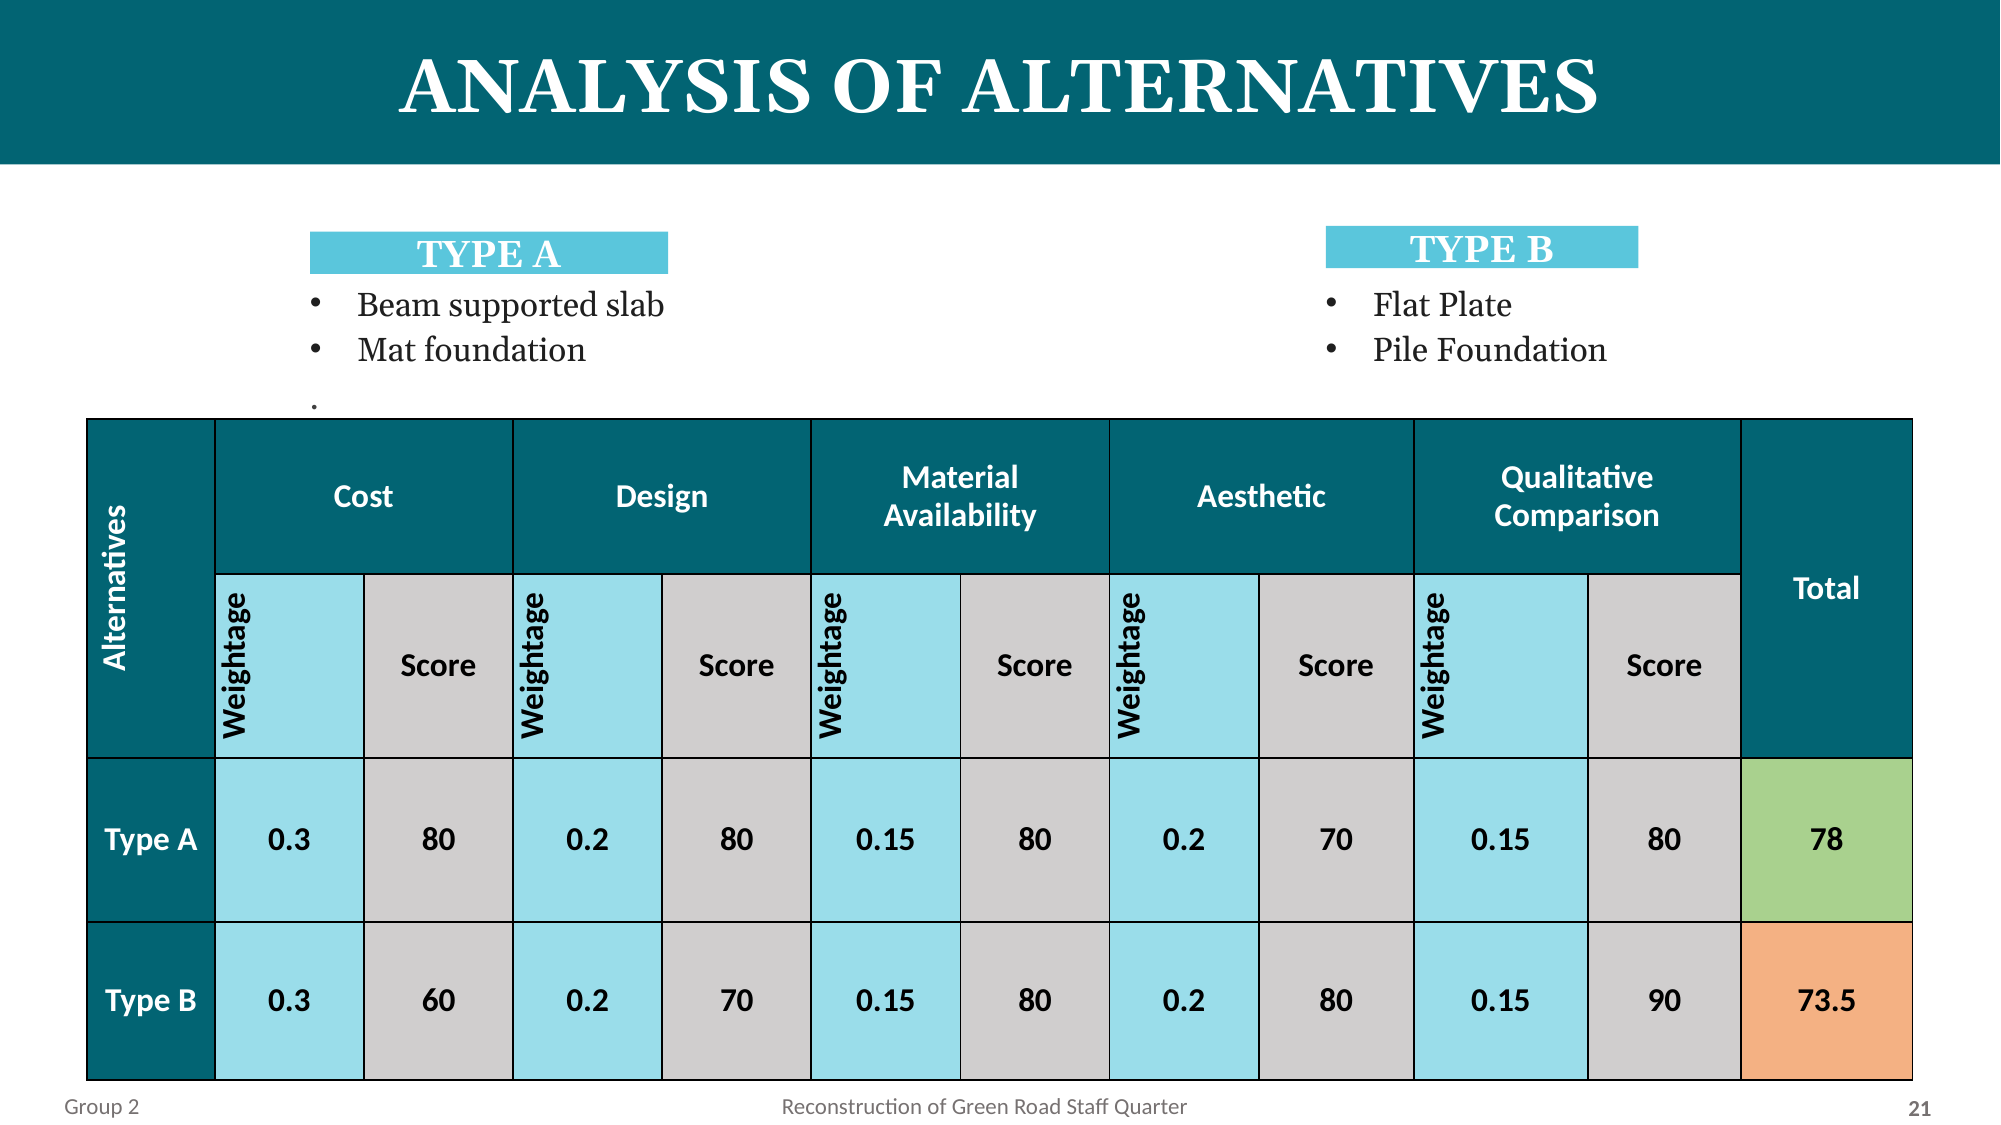

ANALYSIS OF ALTERNATIVES
TYPE B
TYPE A
Beam supported slab
Mat foundation
.
Flat Plate
Pile Foundation
| Alternatives | Cost |  | Design |  | Material Availability |  | Aesthetic |  | Qualitative Comparison |  | Total |
| --- | --- | --- | --- | --- | --- | --- | --- | --- | --- | --- | --- |
|  | Weightage | Score | Weightage | Score | Weightage | Score | Weightage | Score | Weightage | Score |  |
| Type A | 0.3 | 80 | 0.2 | 80 | 0.15 | 80 | 0.2 | 70 | 0.15 | 80 | 78 |
| Type B | 0.3 | 60 | 0.2 | 70 | 0.15 | 80 | 0.2 | 80 | 0.15 | 90 | 73.5 |
Group 2
Reconstruction of Green Road Staff Quarter
21